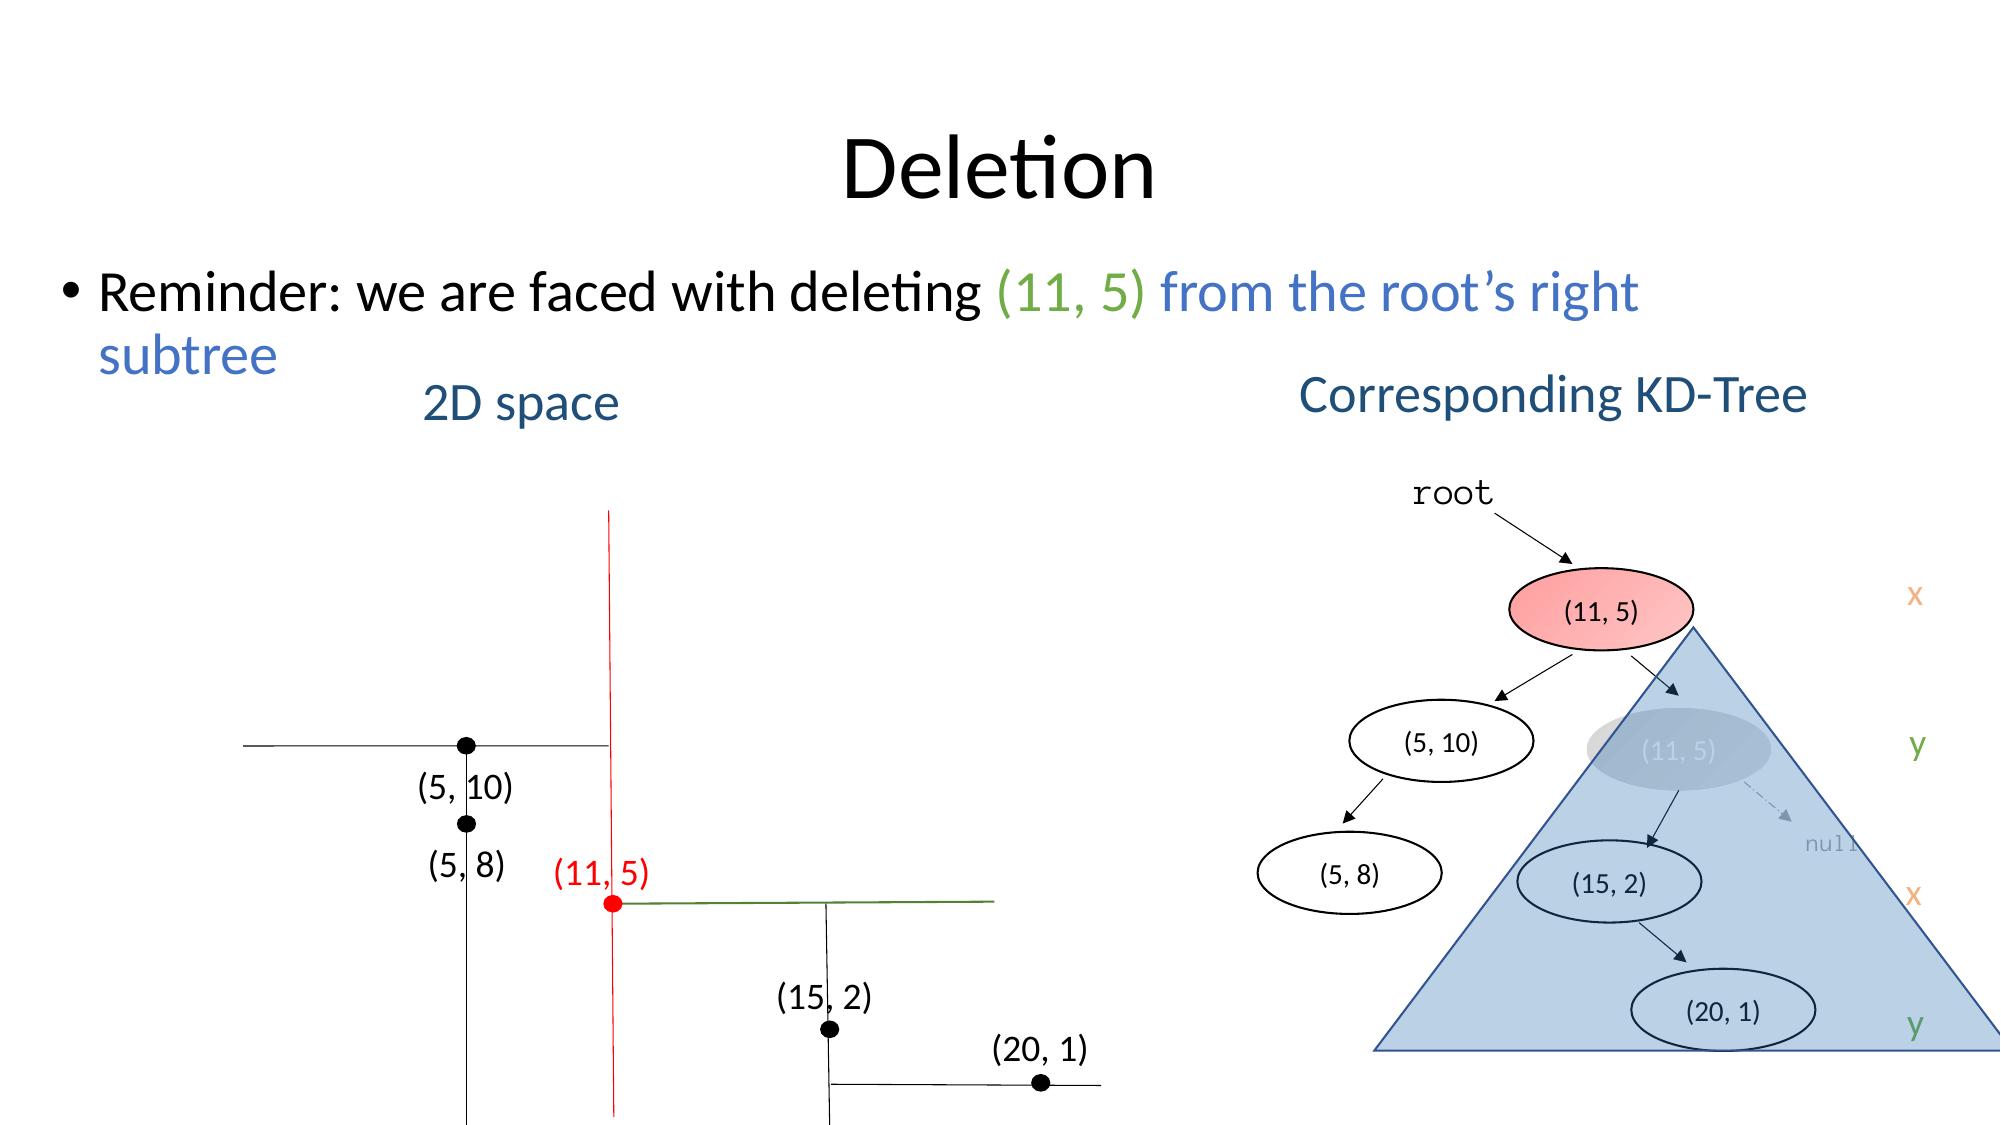

# Deletion
Reminder: we are faced with deleting (11, 5) from the root’s right subtree
Corresponding KD-Tree
2D space
root
x
(11, 5)

(5, 10)
(11, 5)
y

(5, 10)

null
(5, 8)
(5, 8)
(15, 2)
(11, 5)
x

(15, 2)
(20, 1)
y
(20, 1)